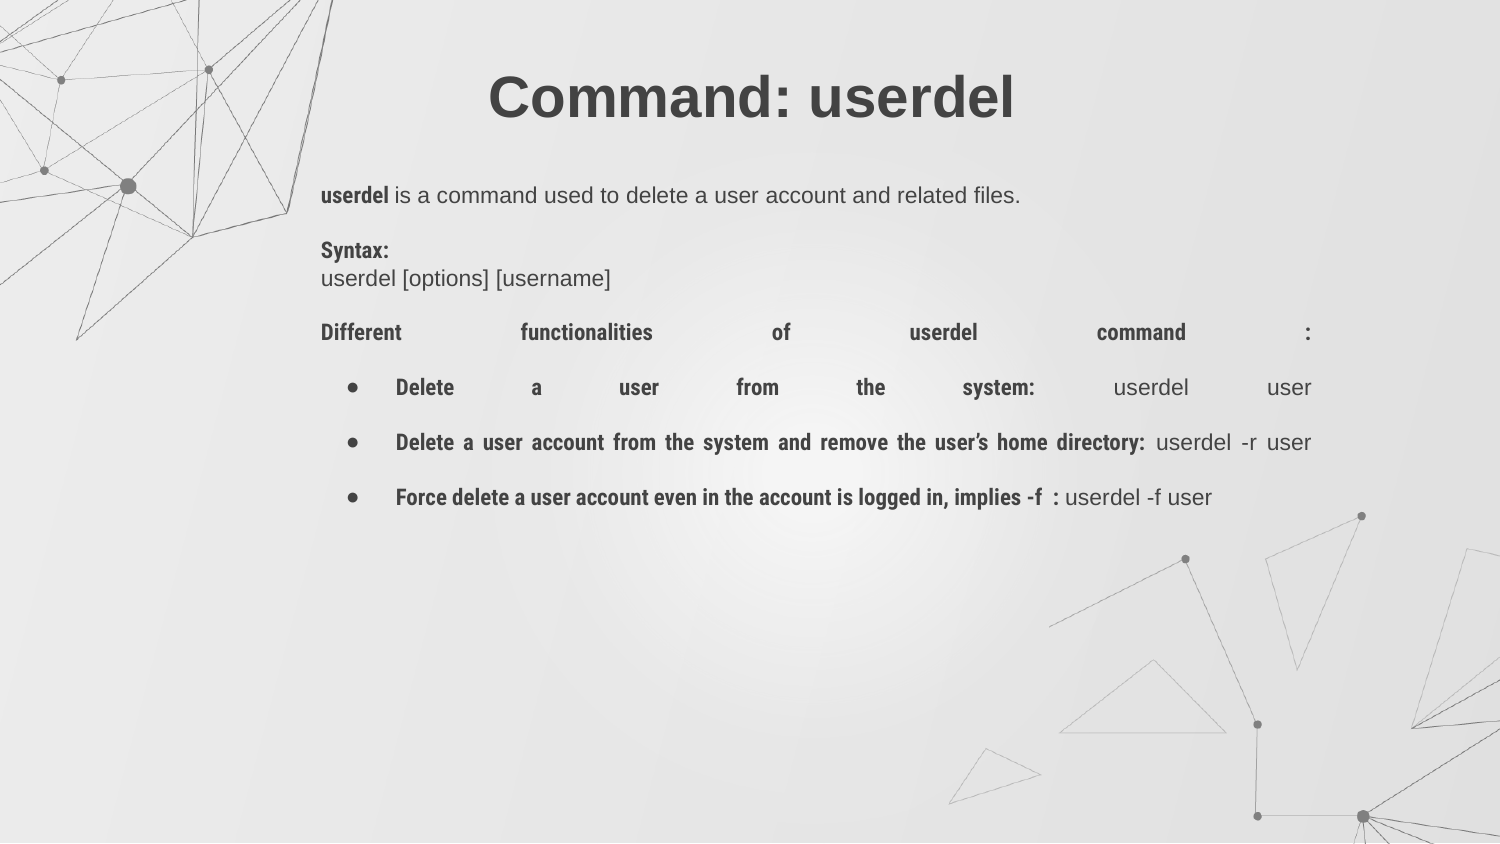

# Command: userdel
userdel is a command used to delete a user account and related files.

Syntax:
userdel [options] [username]

Different functionalities of userdel command :
Delete a user from the system: userdel user
Delete a user account from the system and remove the user’s home directory: userdel -r user
Force delete a user account even in the account is logged in, implies -f  : userdel -f user